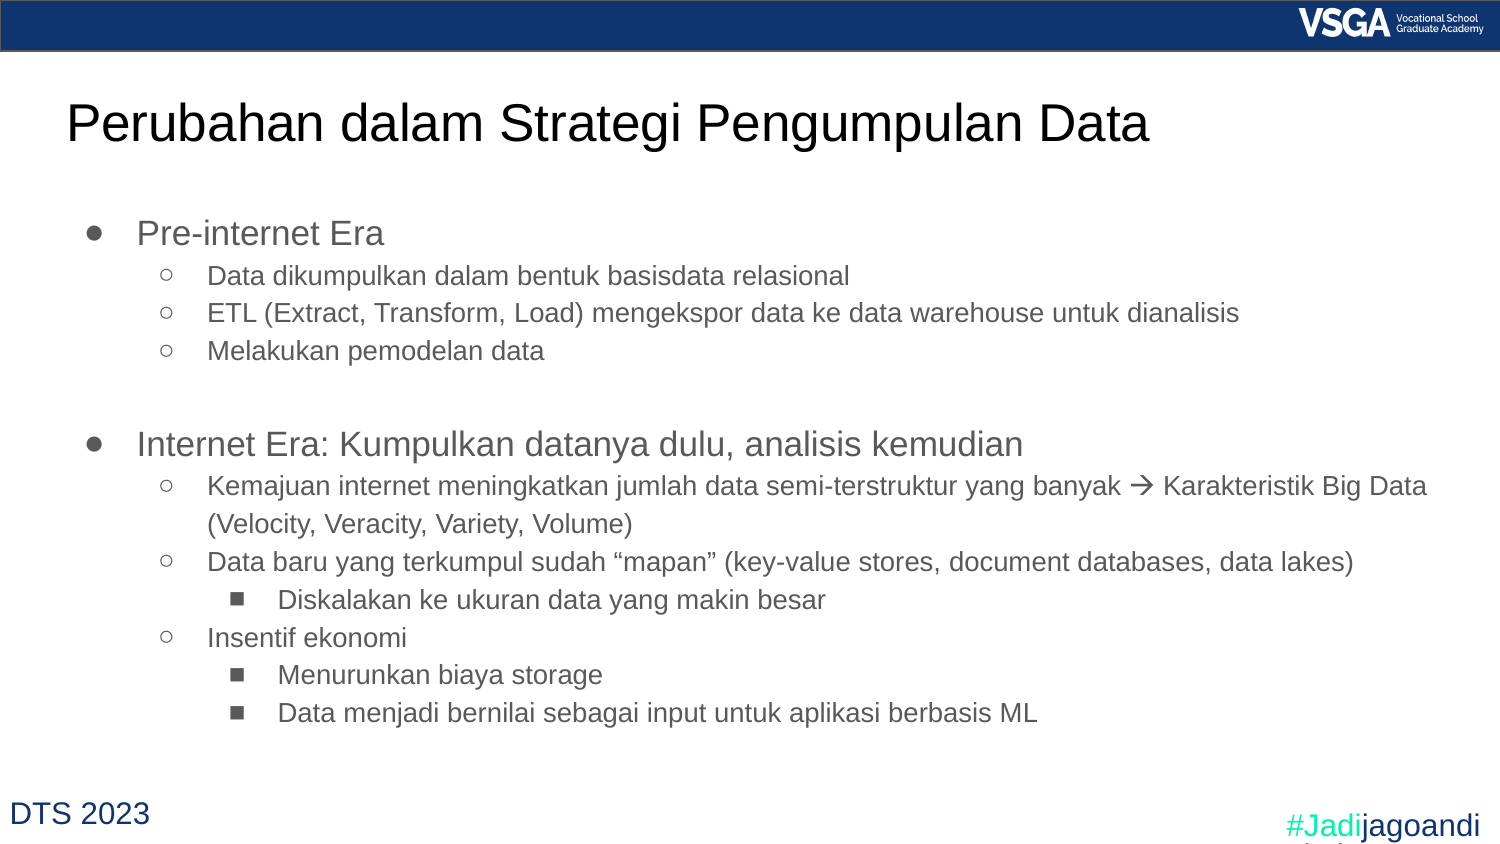

# Perubahan dalam Strategi Pengumpulan Data
Pre-internet Era
Data dikumpulkan dalam bentuk basisdata relasional
ETL (Extract, Transform, Load) mengekspor data ke data warehouse untuk dianalisis
Melakukan pemodelan data

Internet Era: Kumpulkan datanya dulu, analisis kemudian
Kemajuan internet meningkatkan jumlah data semi-terstruktur yang banyak 🡪 Karakteristik Big Data (Velocity, Veracity, Variety, Volume)
Data baru yang terkumpul sudah “mapan” (key-value stores, document databases, data lakes)
Diskalakan ke ukuran data yang makin besar
Insentif ekonomi
Menurunkan biaya storage
Data menjadi bernilai sebagai input untuk aplikasi berbasis ML